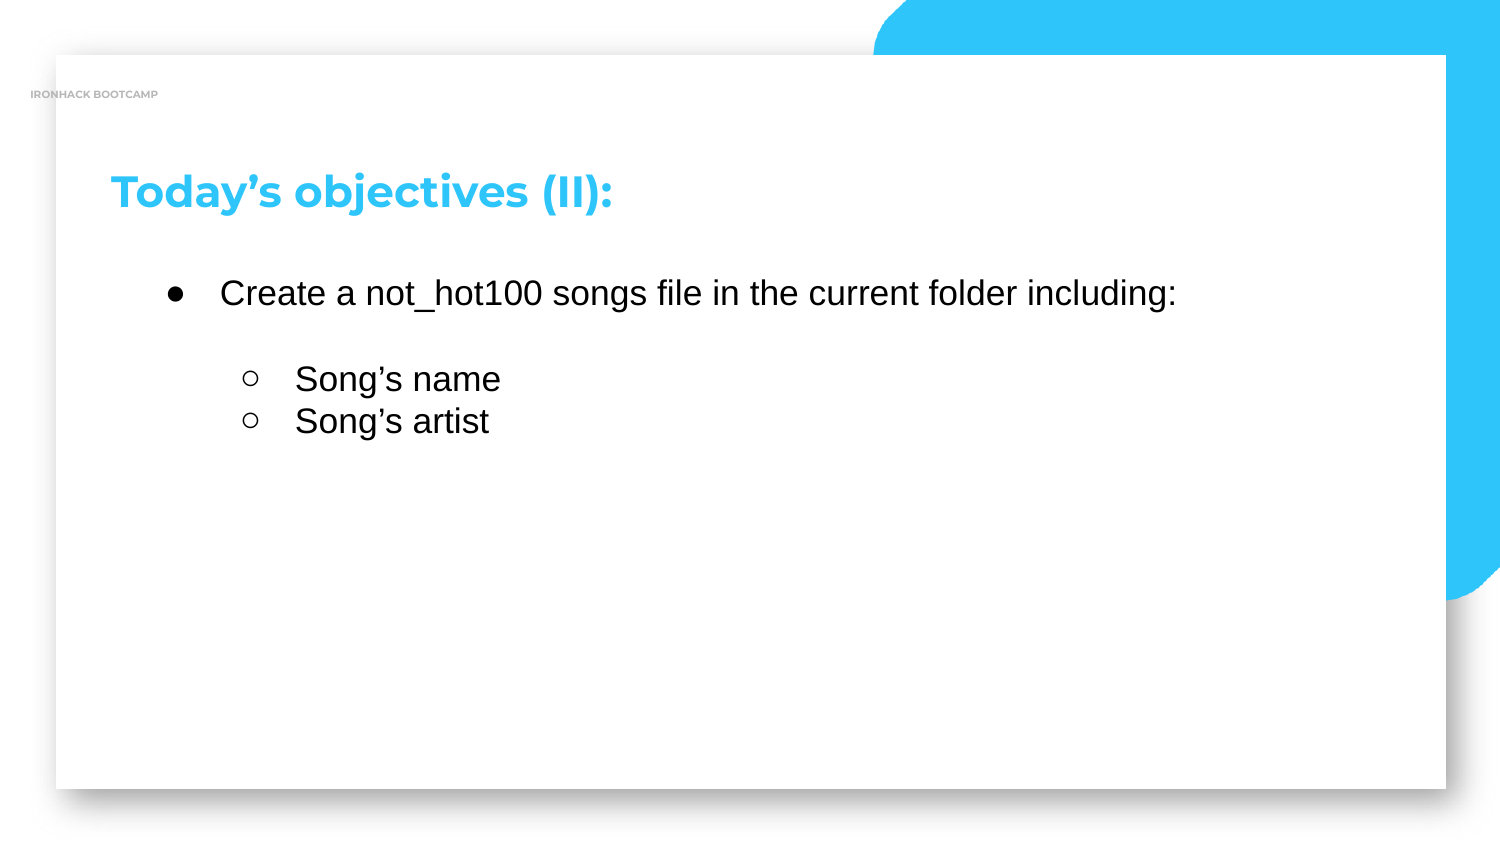

IRONHACK BOOTCAMP
Today’s objectives (II):
Create a not_hot100 songs file in the current folder including:

Song’s name
Song’s artist